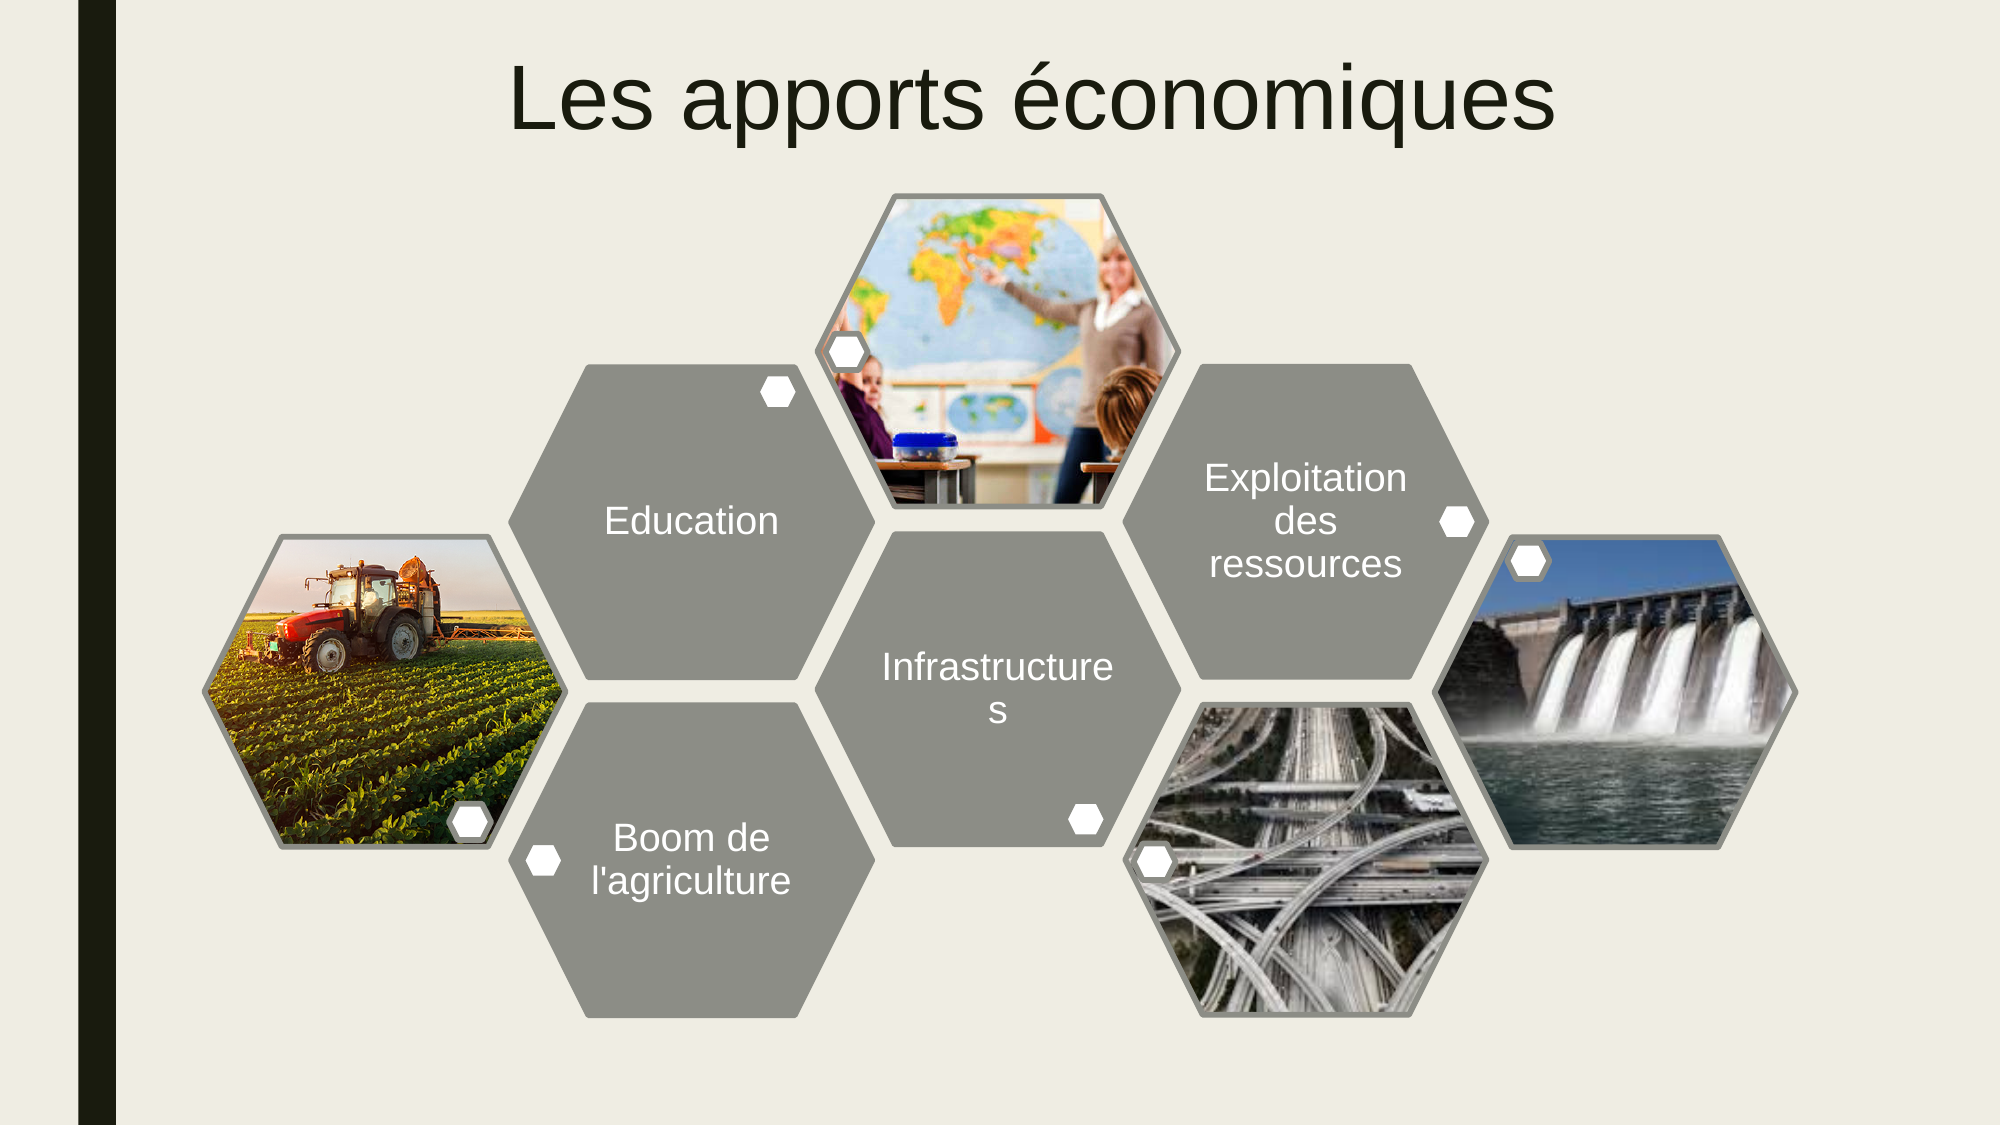

# Les apports économiques
Boom de l'agriculture
Infrastructures
Education
Exploitation des ressources